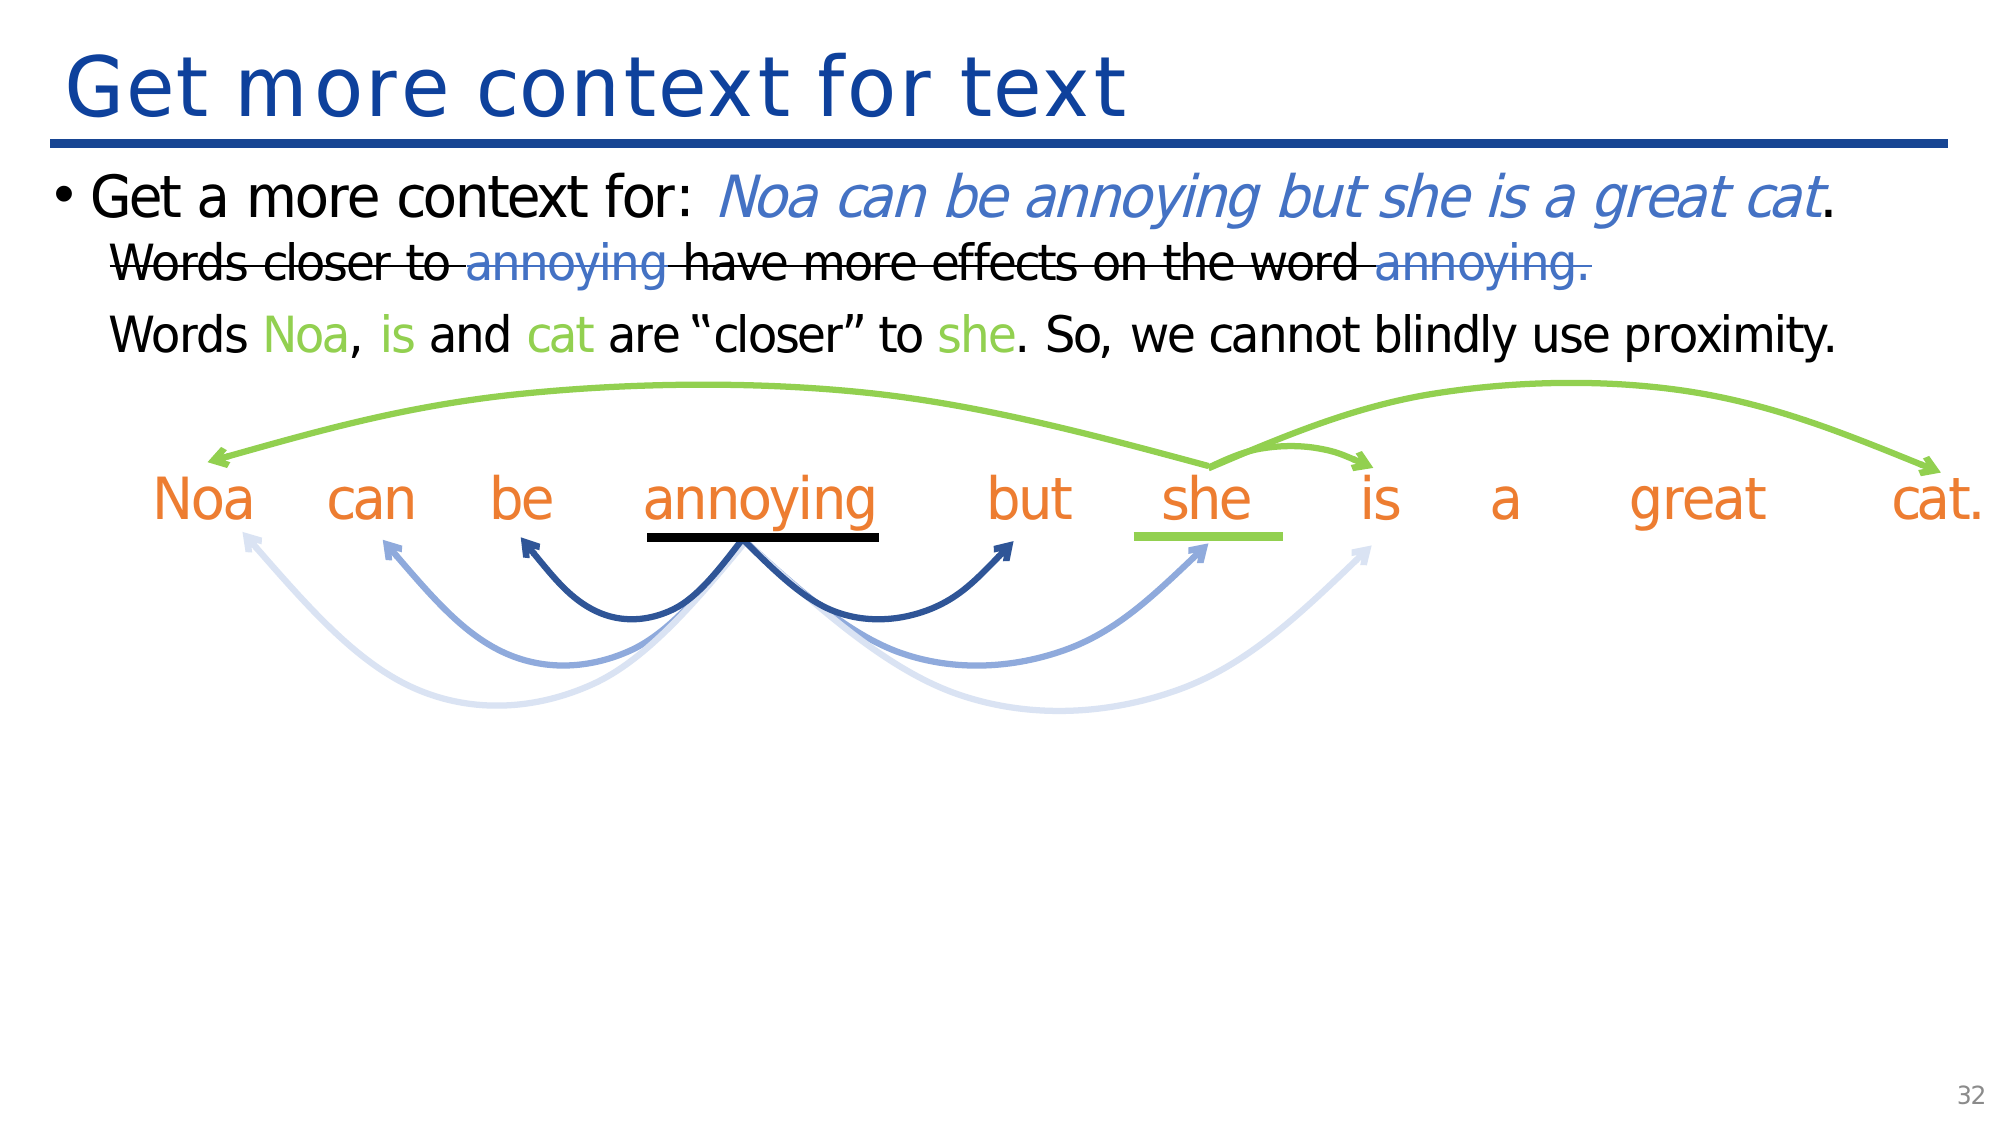

# Get more context for text
Get a more context for: Noa can be annoying but she is a great cat.
Words closer to annoying have more effects on the word annoying.
Words Noa, is and cat are “closer” to she. So, we cannot blindly use proximity.

Noa    can    be     annoying      but     she      is     a      great       cat.

32